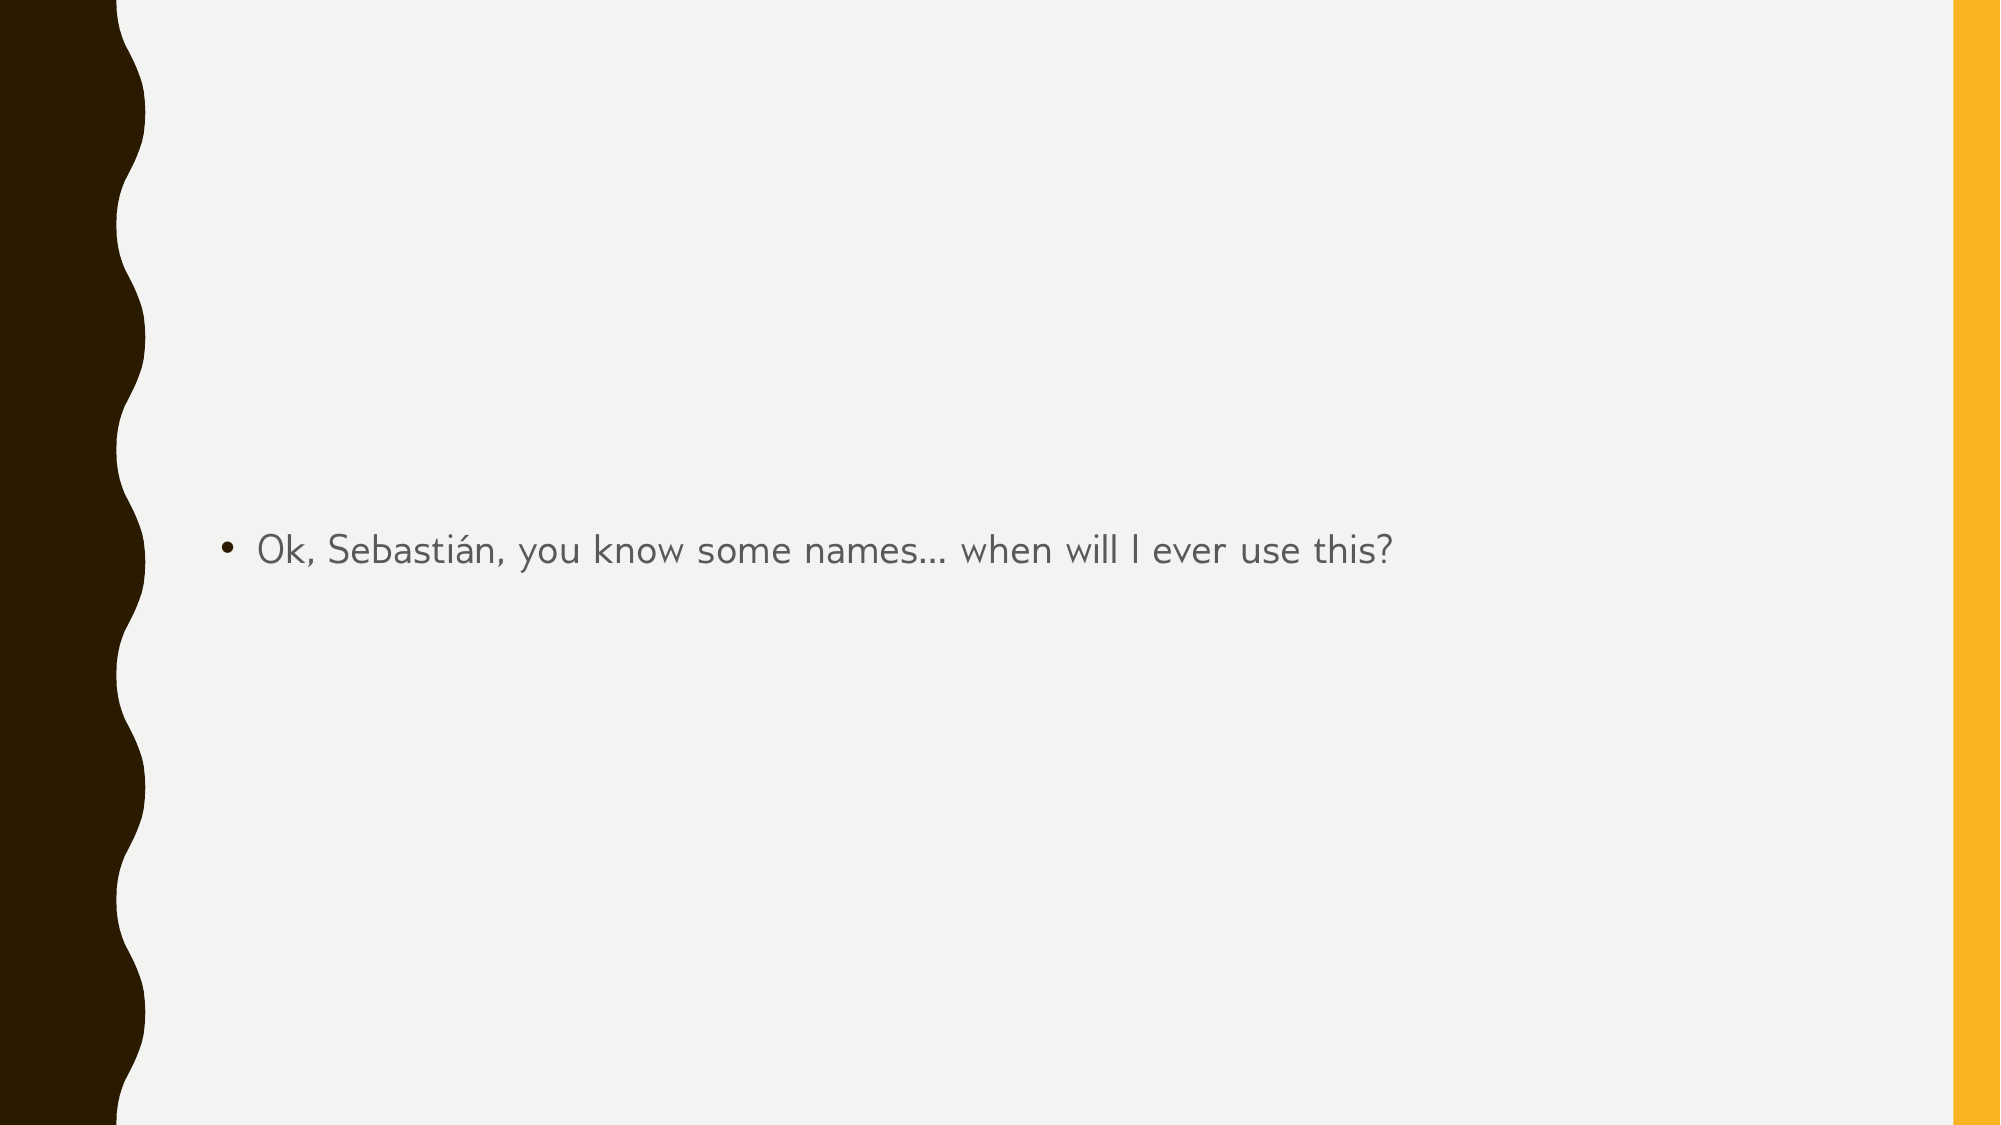

#

Ok, Sebastián, you know some names… when will I ever use this?